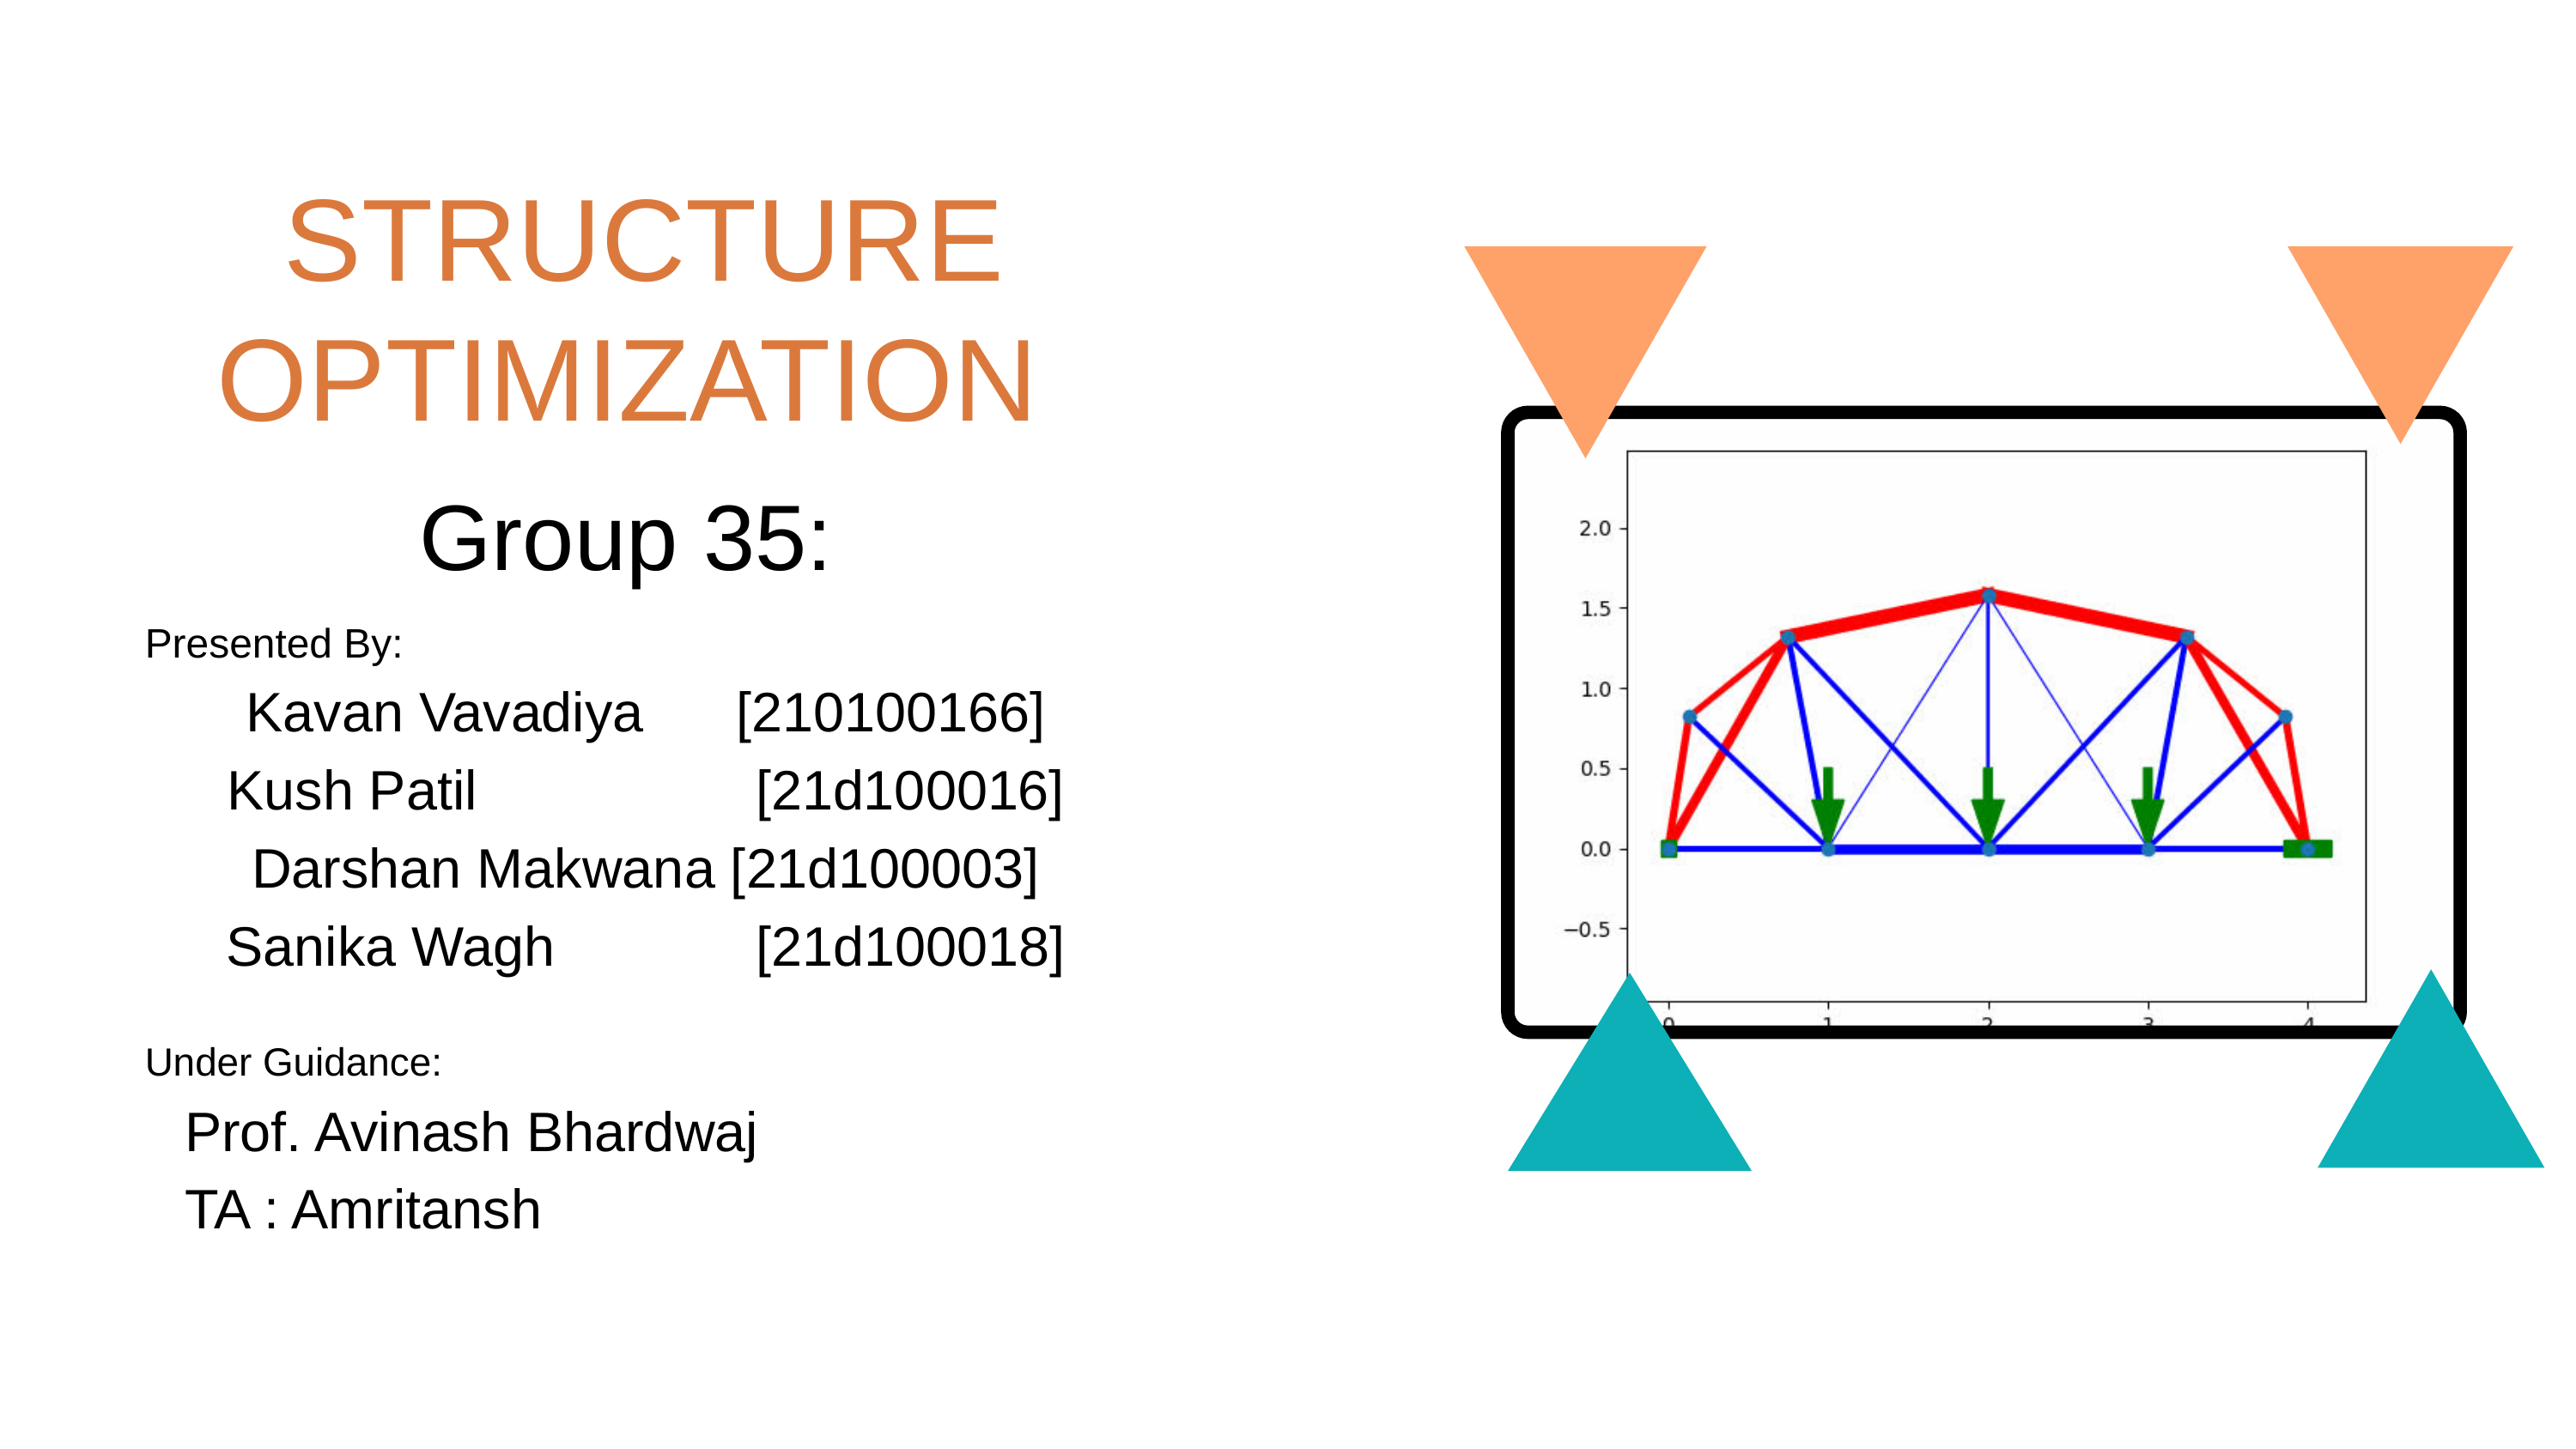

STRUCTURE OPTIMIZATION

Group 35:
Presented By:
Kavan Vavadiya      [210100166]
Kush Patil                  [21d100016]
Darshan Makwana [21d100003]
Sanika Wagh             [21d100018]

Under Guidance:
Prof. Avinash Bhardwaj
TA : Amritansh